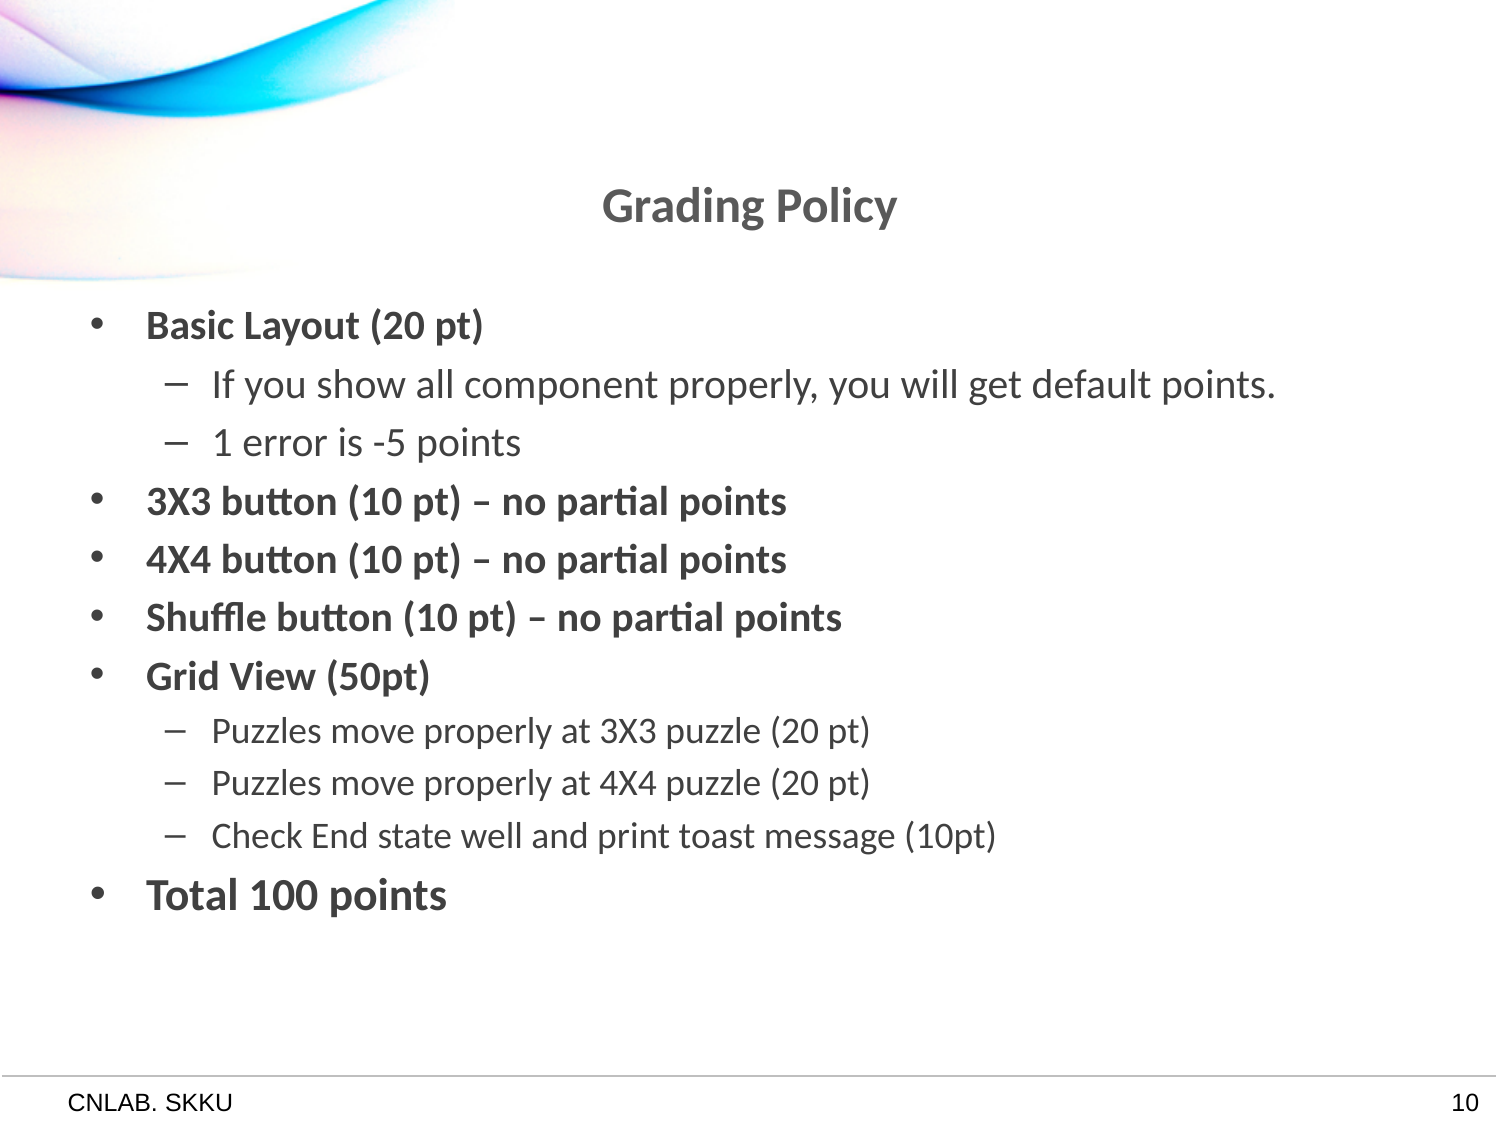

# Grading Policy
Basic Layout (20 pt)
If you show all component properly, you will get default points.
1 error is -5 points
3X3 button (10 pt) – no partial points
4X4 button (10 pt) – no partial points
Shuffle button (10 pt) – no partial points
Grid View (50pt)
Puzzles move properly at 3X3 puzzle (20 pt)
Puzzles move properly at 4X4 puzzle (20 pt)
Check End state well and print toast message (10pt)
Total 100 points

10